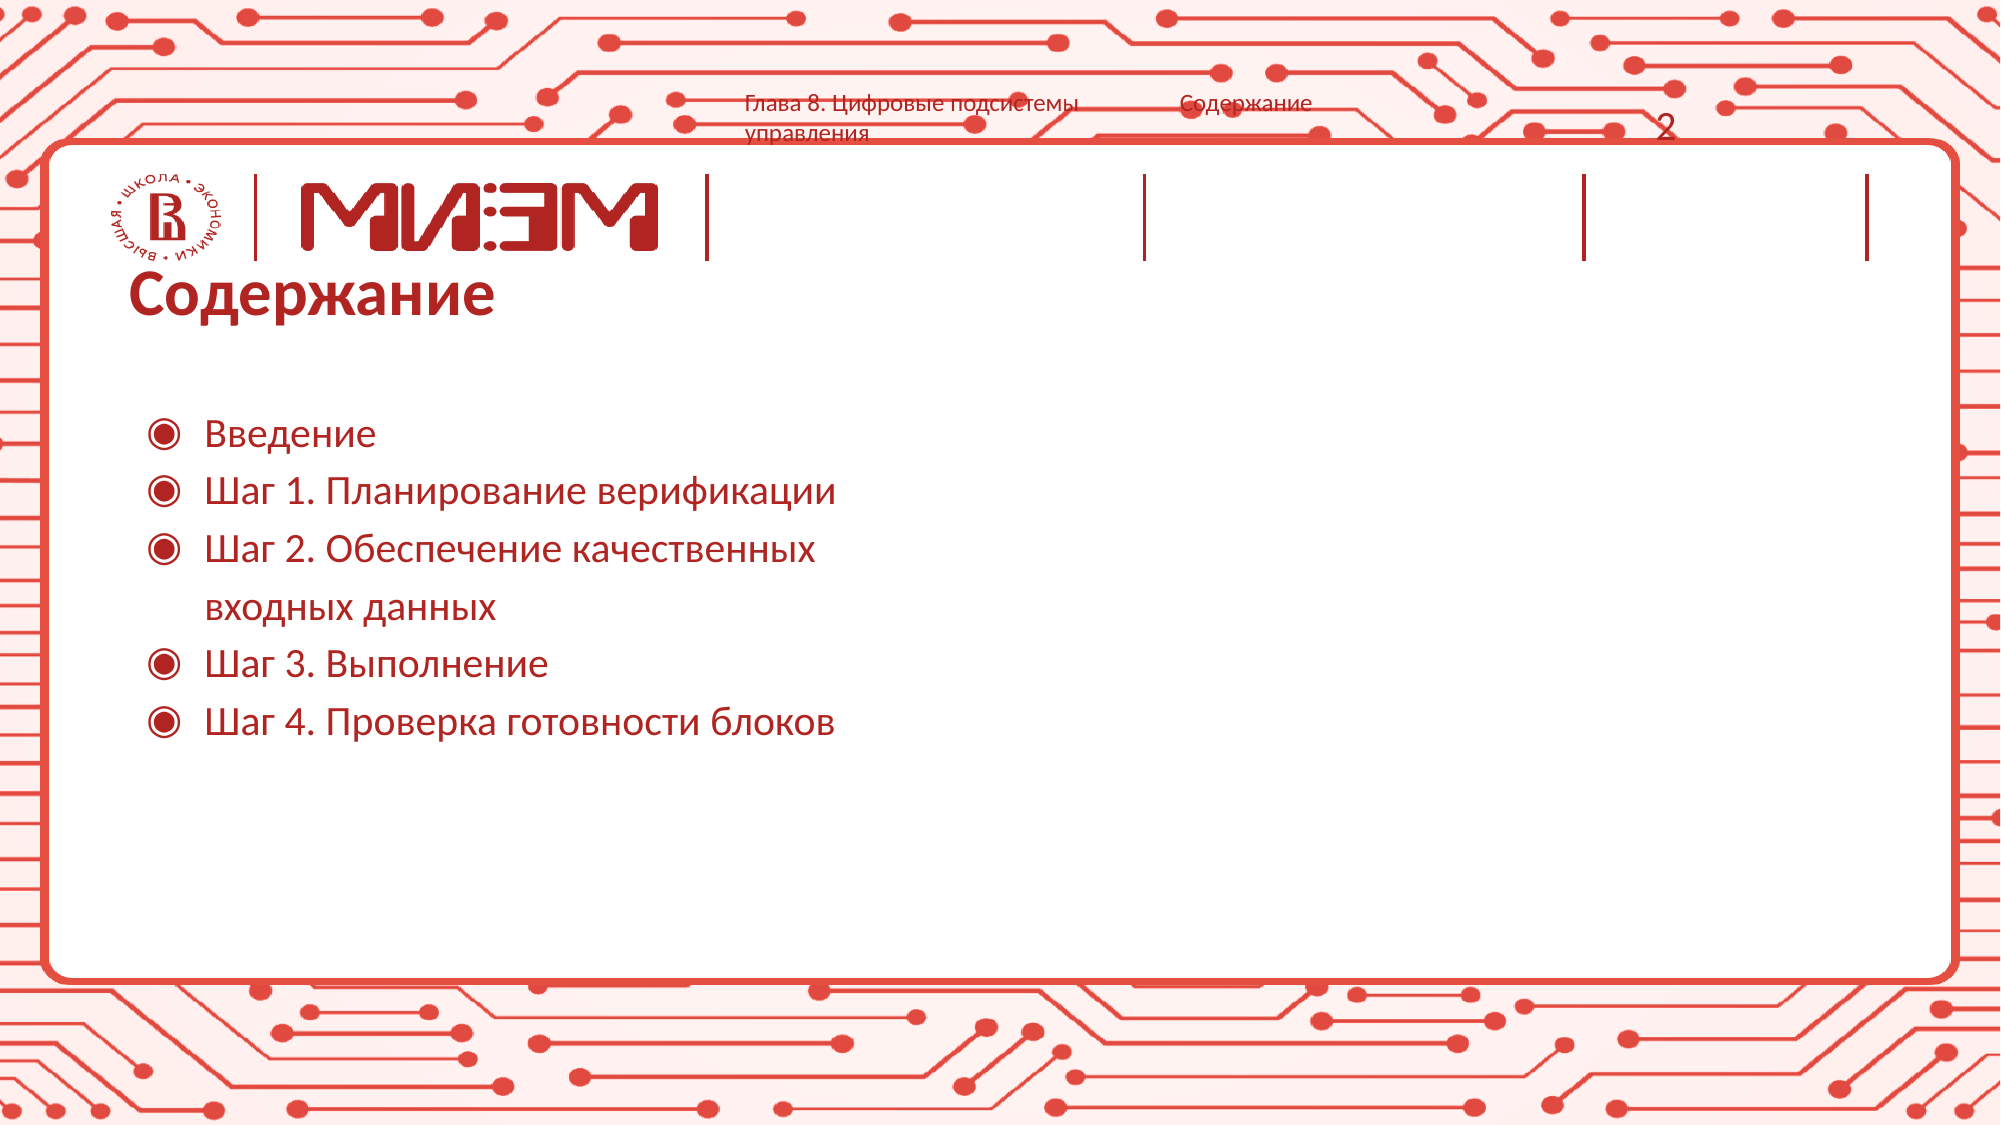

Глава 8. Цифровые подсистемы управления
Содержание
2
# Содержание

Введение
Шаг 1. Планирование верификации
Шаг 2. Обеспечение качественных входных данных
Шаг 3. Выполнение
Шаг 4. Проверка готовности блоков